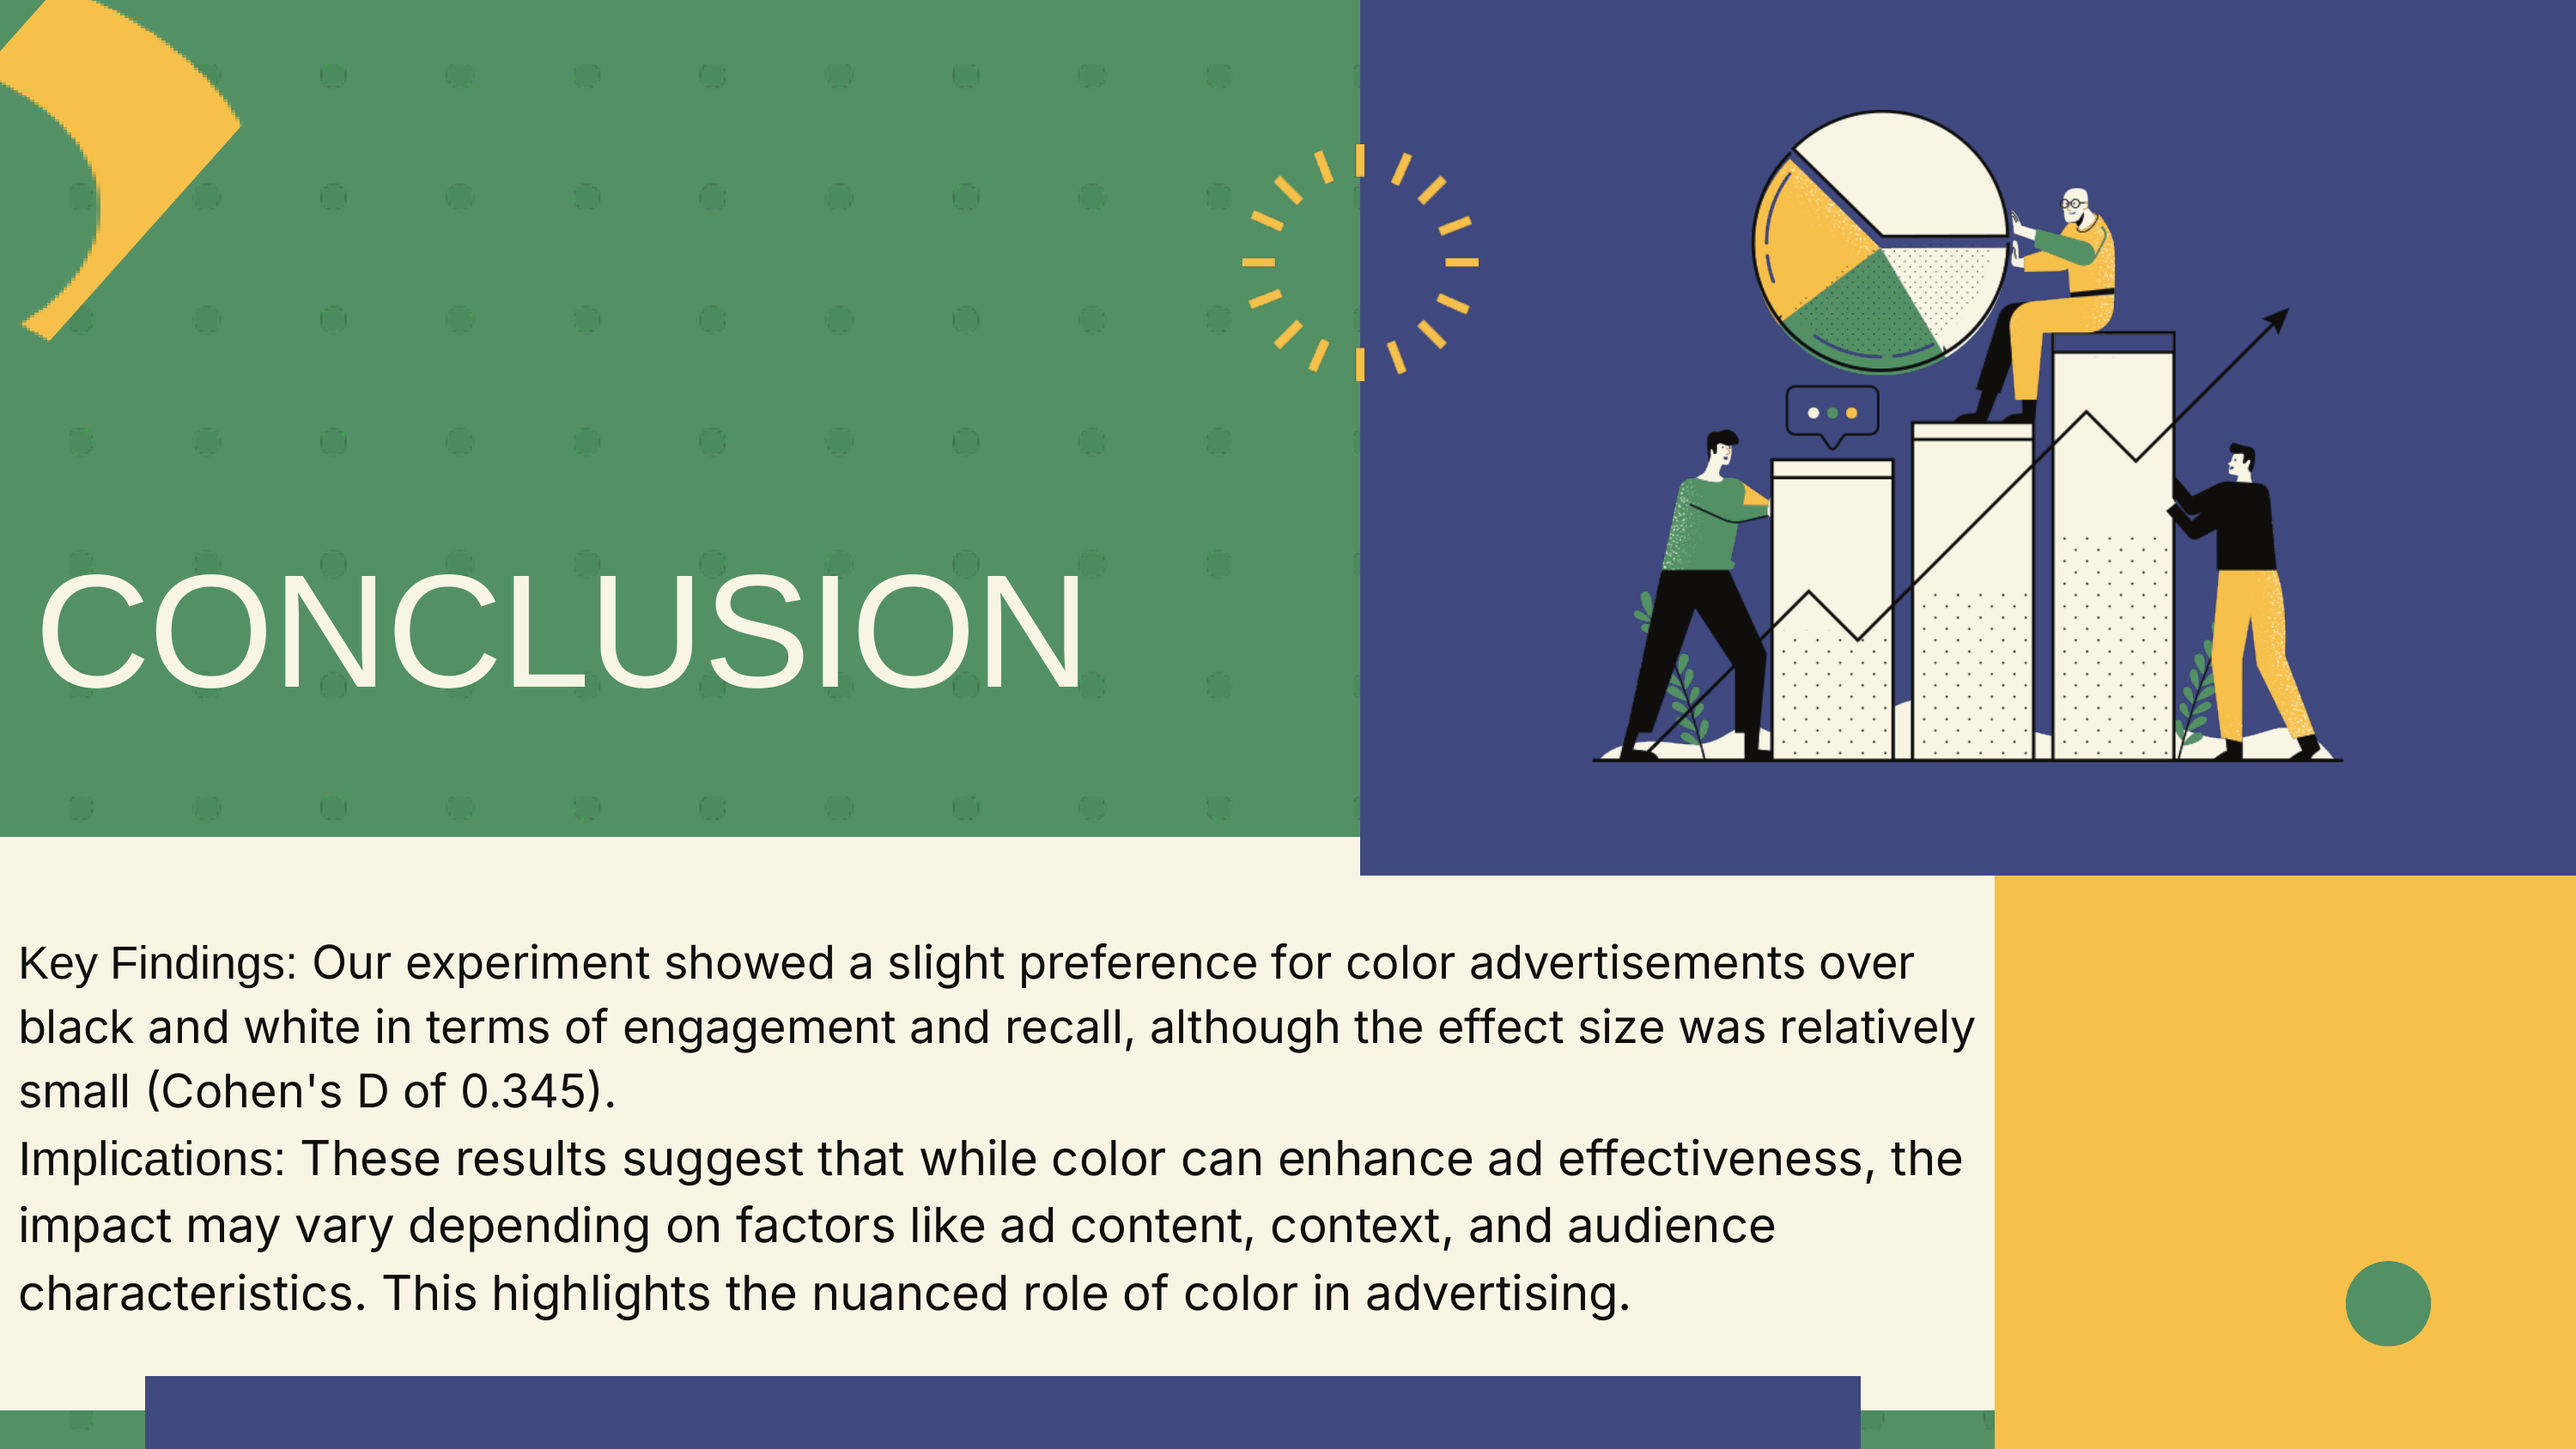

CONCLUSION

Key Findings: Our experiment showed a slight preference for color advertisements over black and white in terms of engagement and recall, although the effect size was relatively small (Cohen's D of 0.345).
Implications: These results suggest that while color can enhance ad effectiveness, the impact may vary depending on factors like ad content, context, and audience characteristics. This highlights the nuanced role of color in advertising.